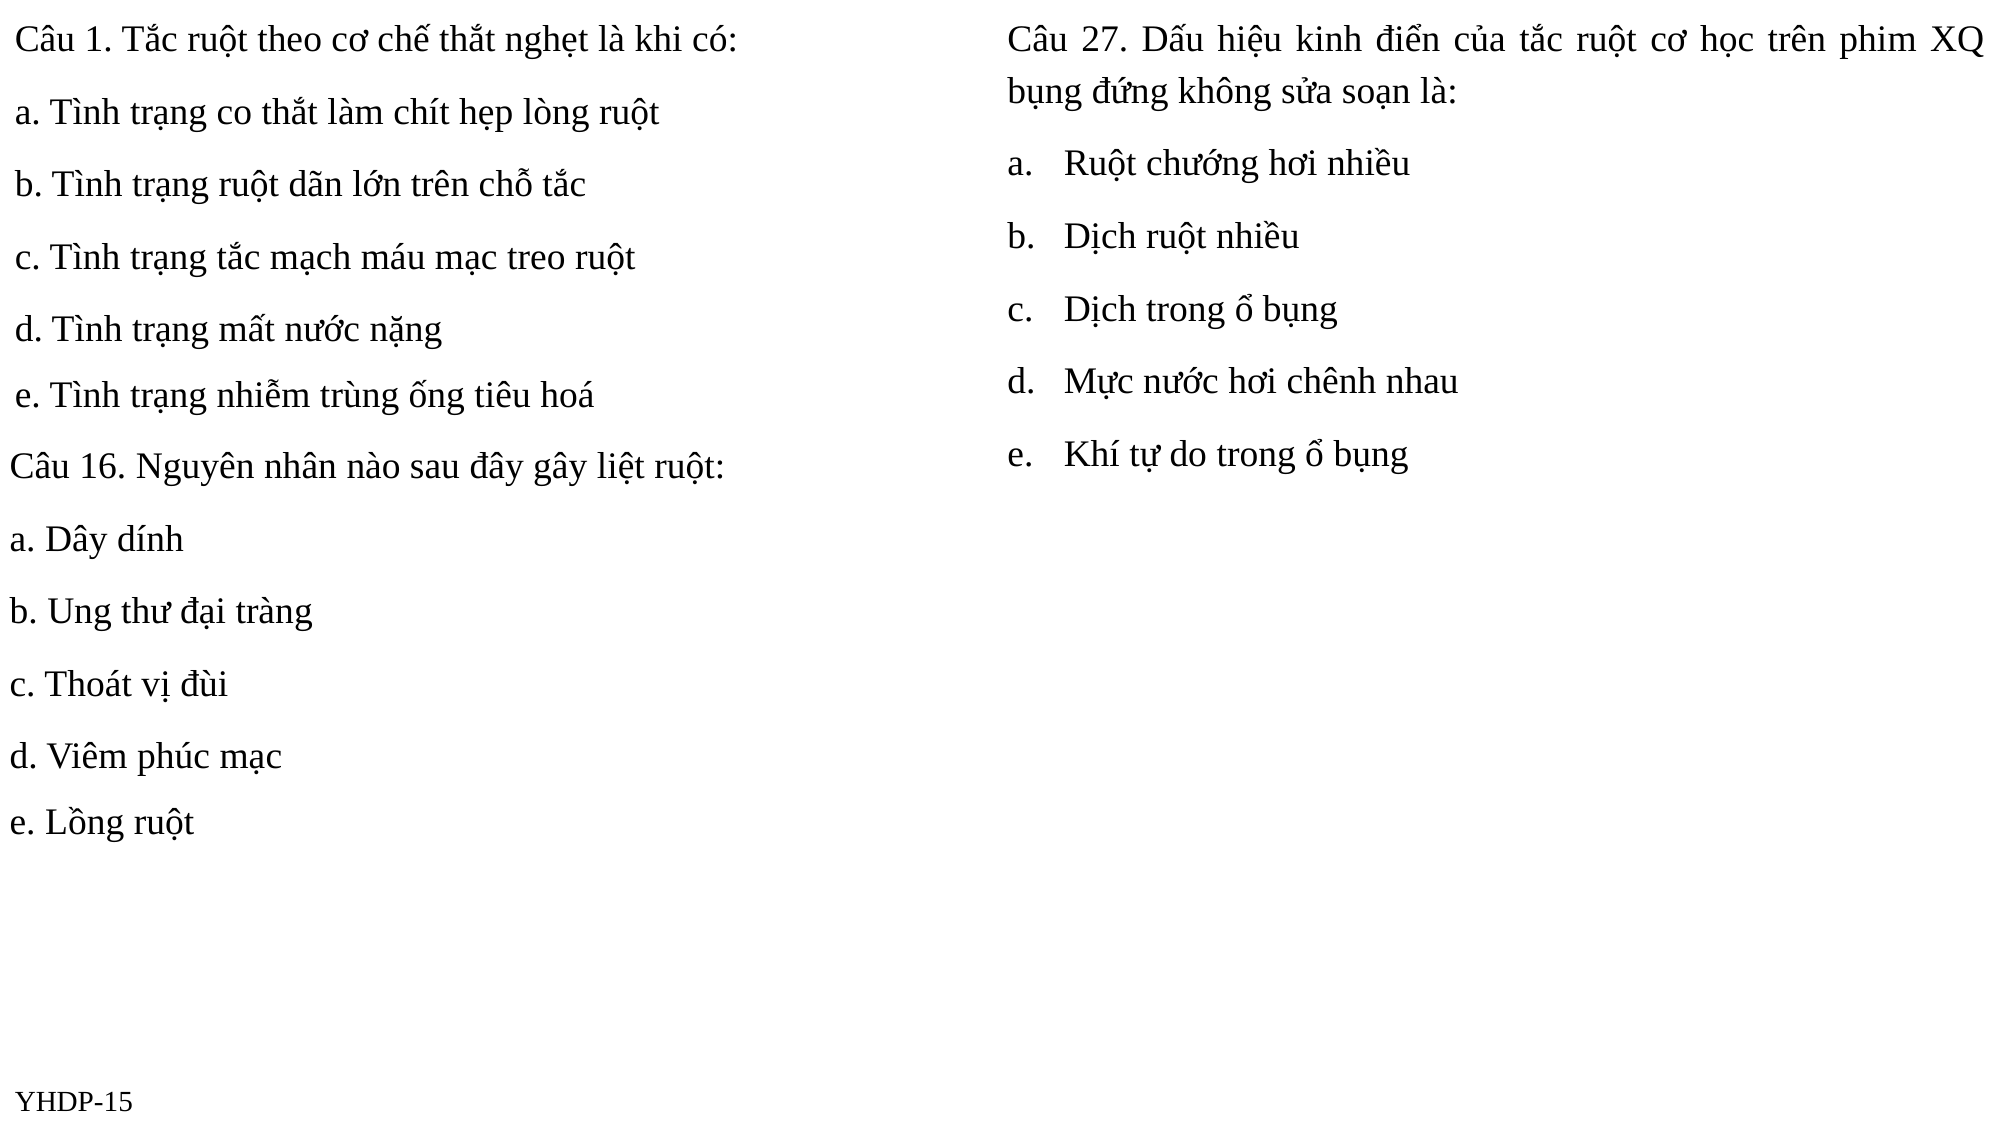

Câu 1. Tắc ruột theo cơ chế thắt nghẹt là khi có:
a. Tình trạng co thắt làm chít hẹp lòng ruột
b. Tình trạng ruột dãn lớn trên chỗ tắc
c. Tình trạng tắc mạch máu mạc treo ruột
d. Tình trạng mất nước nặng
e. Tình trạng nhiễm trùng ống tiêu hoá
Câu 27. Dấu hiệu kinh điển của tắc ruột cơ học trên phim XQ bụng đứng không sửa soạn là:
Ruột chướng hơi nhiều
Dịch ruột nhiều
Dịch trong ổ bụng
Mực nước hơi chênh nhau
Khí tự do trong ổ bụng
Câu 16. Nguyên nhân nào sau đây gây liệt ruột:
a. Dây dính
b. Ung thư đại tràng
c. Thoát vị đùi
d. Viêm phúc mạc
e. Lồng ruột
YHDP-15